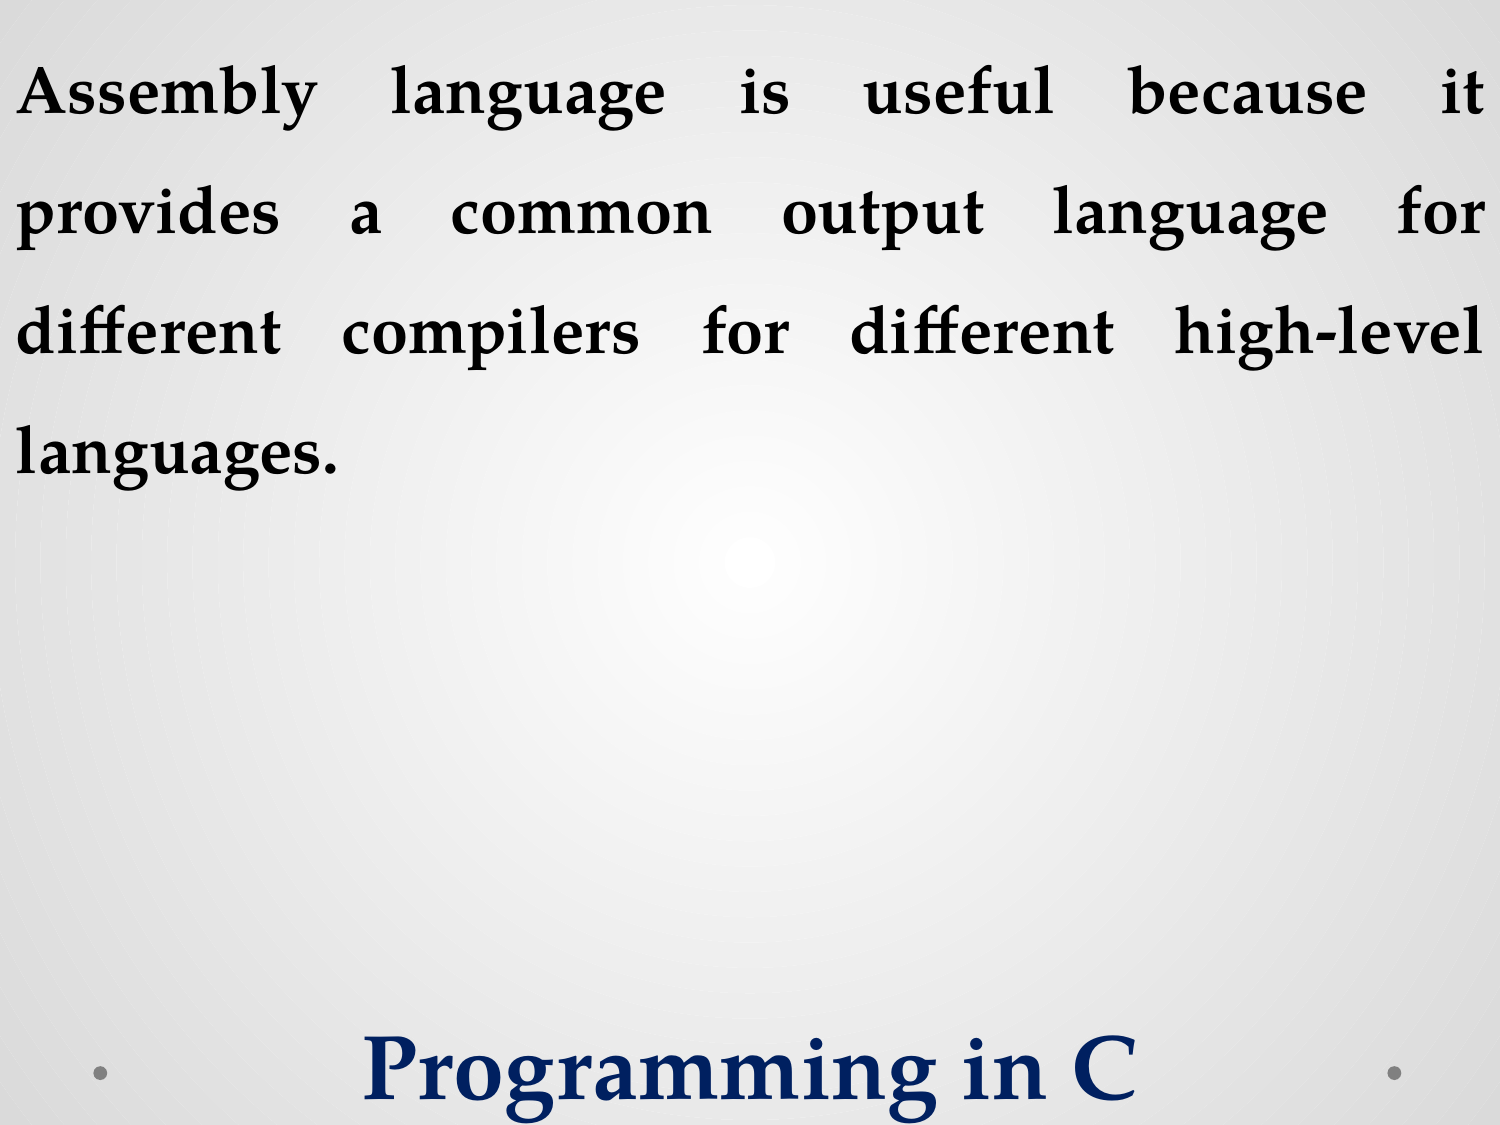

Assembly language is useful because it provides a common output language for different compilers for different high-level languages.
Programming in C